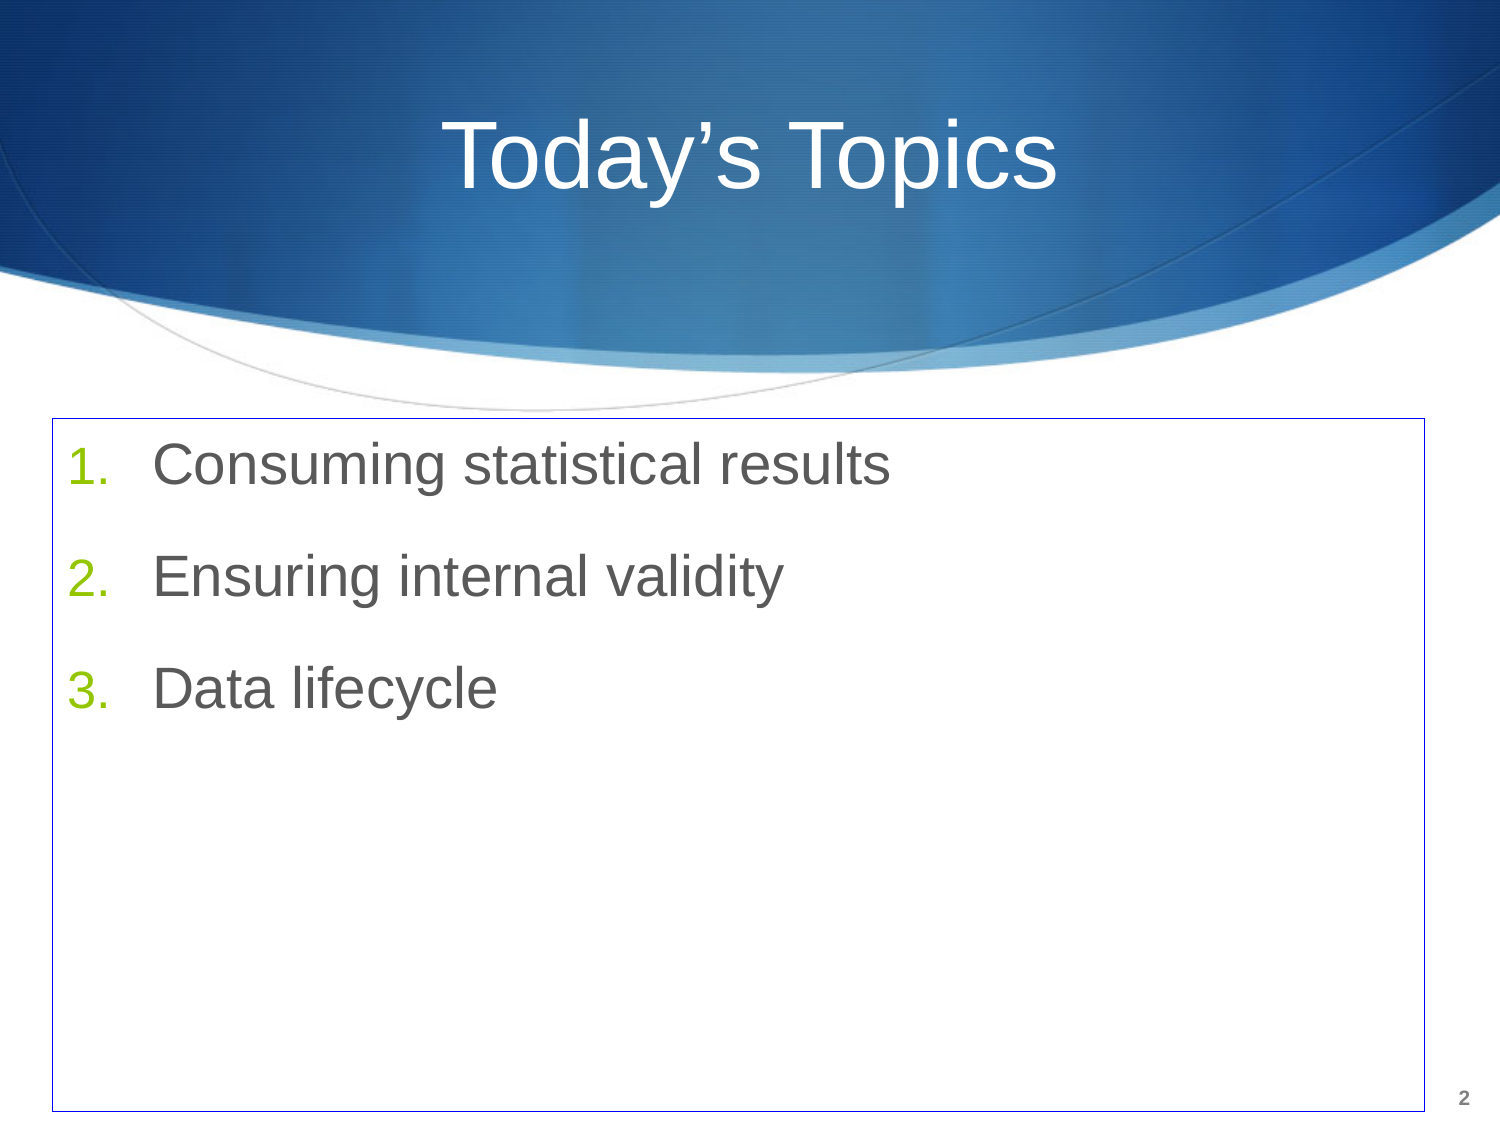

# Today’s Topics
Consuming statistical results
Ensuring internal validity
Data lifecycle

2